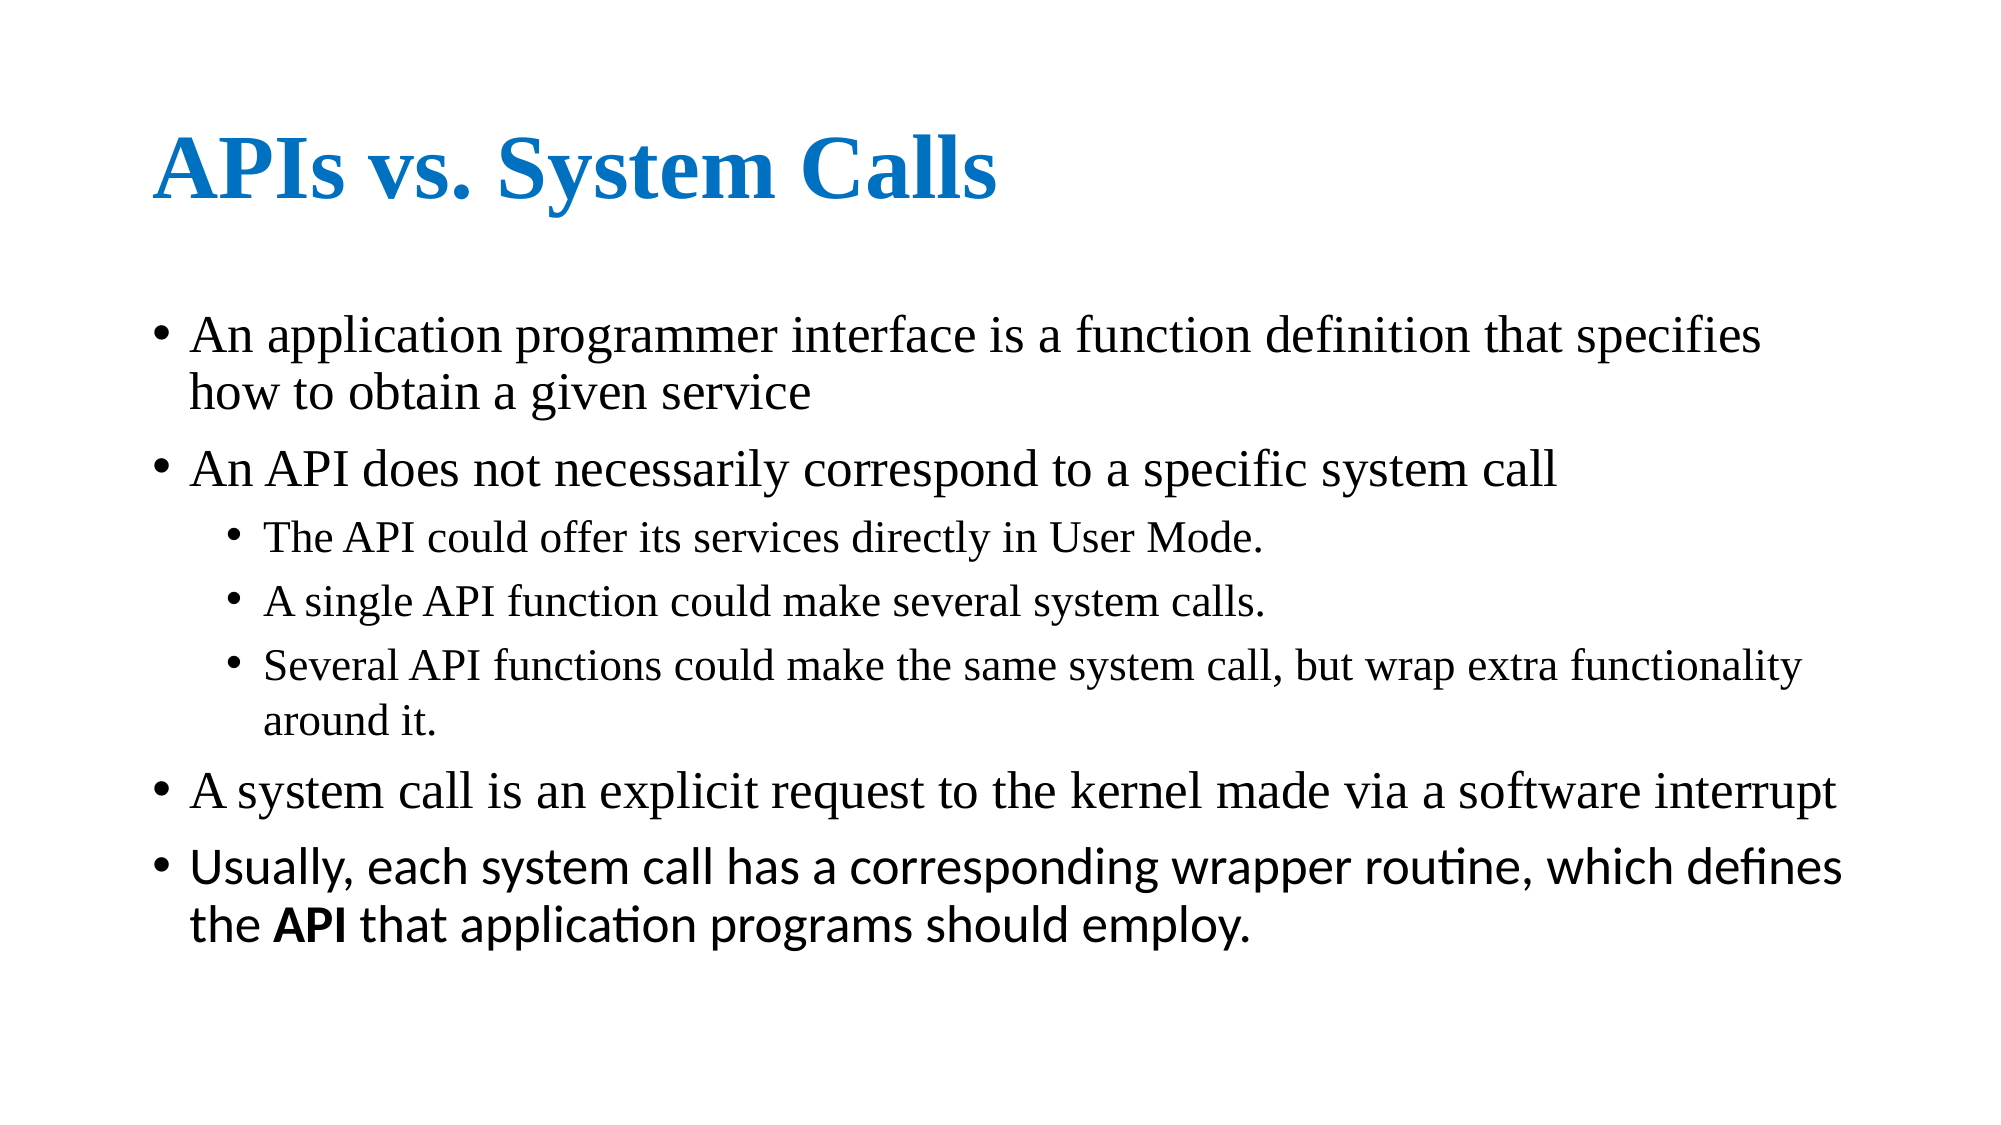

# APIs vs. System Calls
An application programmer interface is a function definition that specifies how to obtain a given service
An API does not necessarily correspond to a specific system call
The API could offer its services directly in User Mode.
A single API function could make several system calls.
Several API functions could make the same system call, but wrap extra functionality around it.
A system call is an explicit request to the kernel made via a software interrupt
Usually, each system call has a corresponding wrapper routine, which defines the API that application programs should employ.